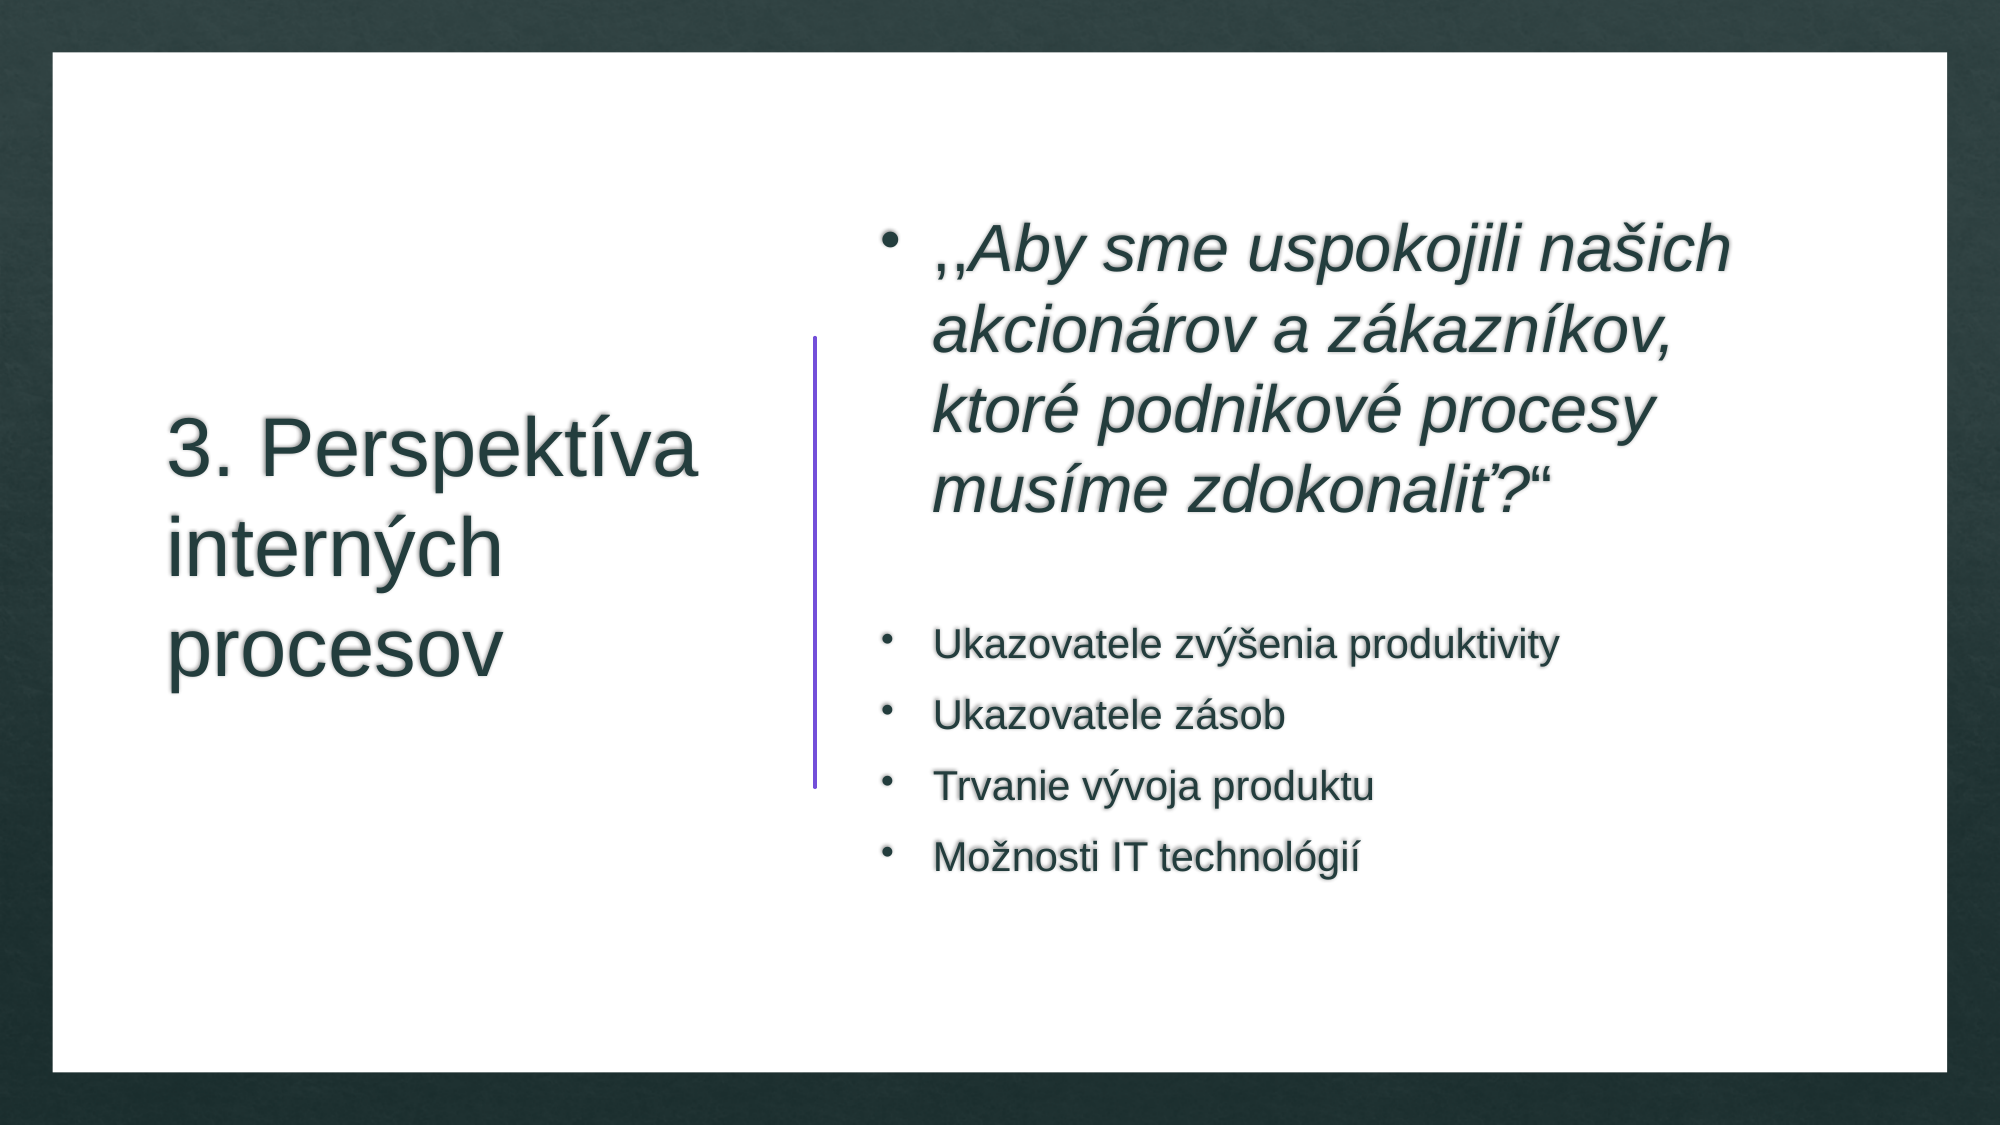

# 3. Perspektíva interných procesov
,,Aby sme uspokojili našich akcionárov a zákazníkov, ktoré podnikové procesy musíme zdokonaliť?“

Ukazovatele zvýšenia produktivity
Ukazovatele zásob
Trvanie vývoja produktu
Možnosti IT technológií